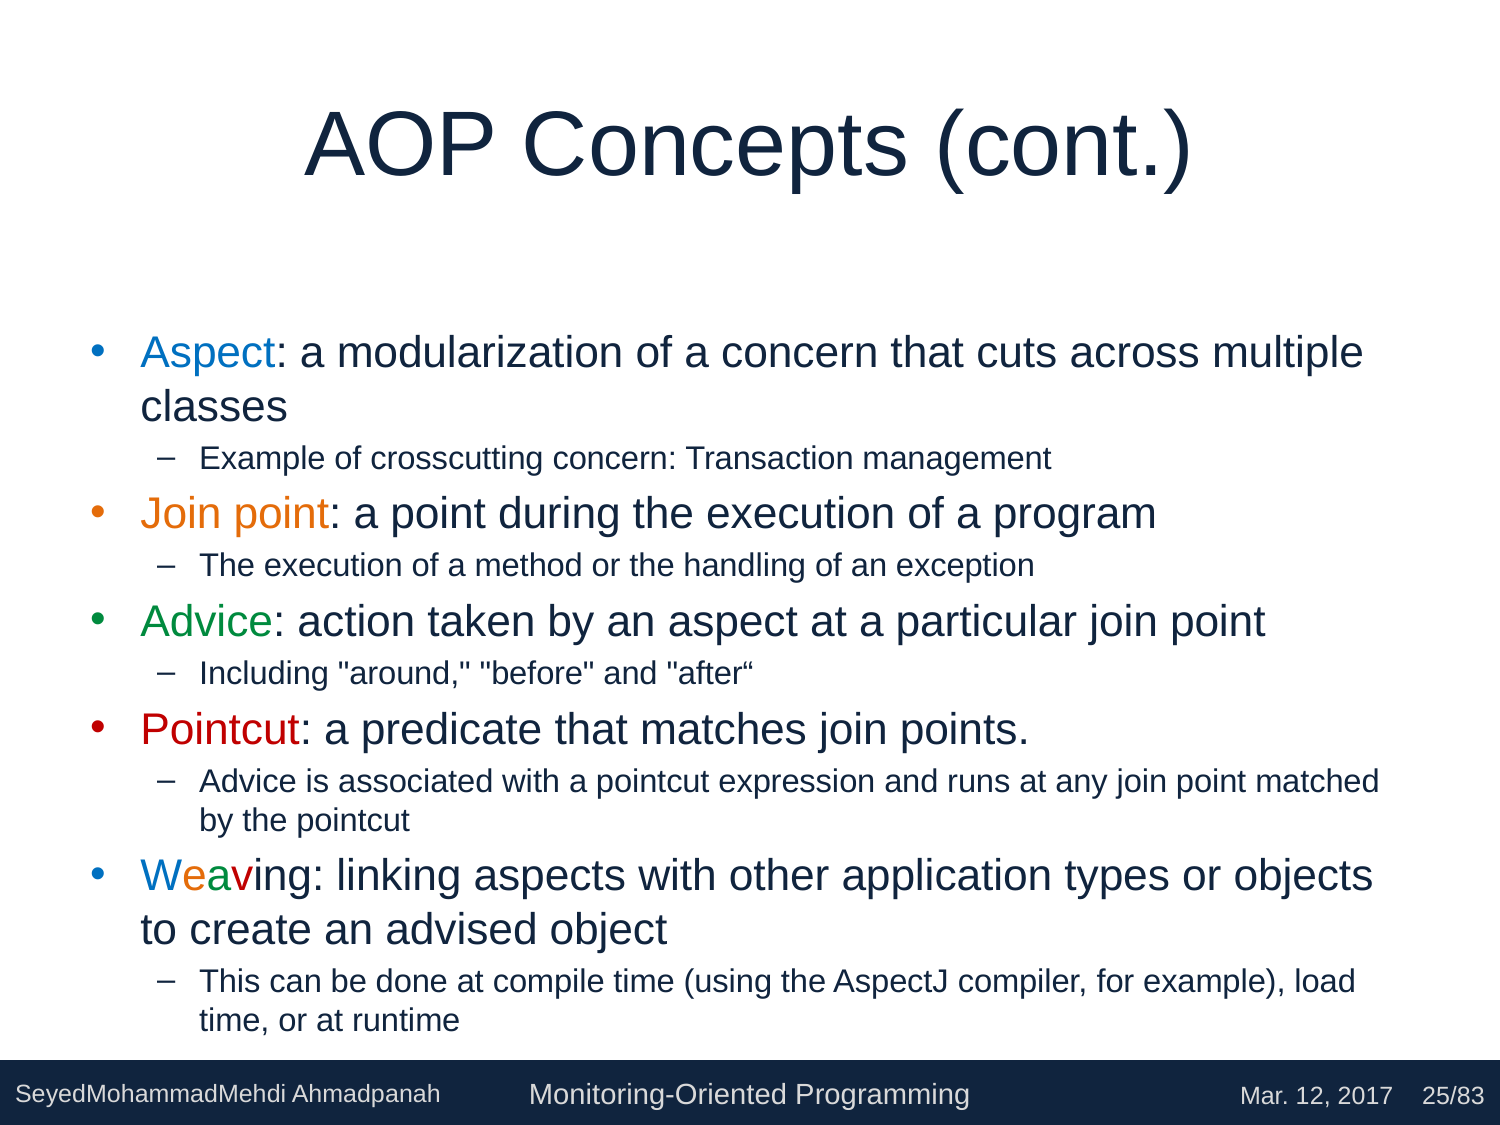

# AOP Concepts (cont.)

Aspect: a modularization of a concern that cuts across multiple classes
Example of crosscutting concern: Transaction management
Join point: a point during the execution of a program
The execution of a method or the handling of an exception
Advice: action taken by an aspect at a particular join point
Including "around," "before" and "after“
Pointcut: a predicate that matches join points.
Advice is associated with a pointcut expression and runs at any join point matched by the pointcut
Weaving: linking aspects with other application types or objects to create an advised object
This can be done at compile time (using the AspectJ compiler, for example), load time, or at runtime